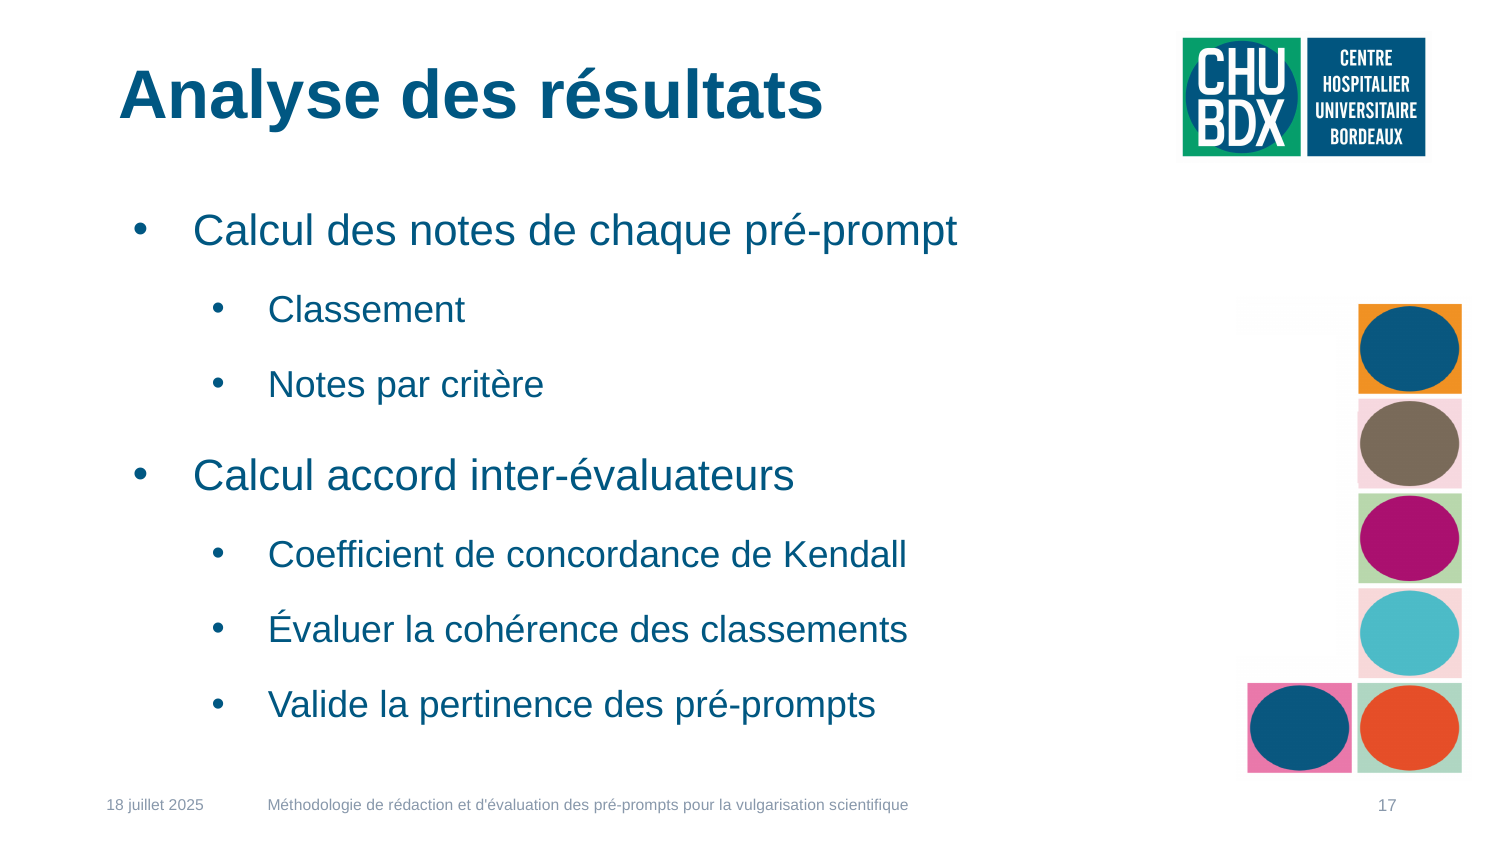

# Analyse des résultats
Calcul des notes de chaque pré-prompt
Classement
Notes par critère
Calcul accord inter-évaluateurs
Coefficient de concordance de Kendall
Évaluer la cohérence des classements
Valide la pertinence des pré-prompts

Méthodologie de rédaction et d'évaluation des pré-prompts pour la vulgarisation scientifique
18 juillet 2025
17